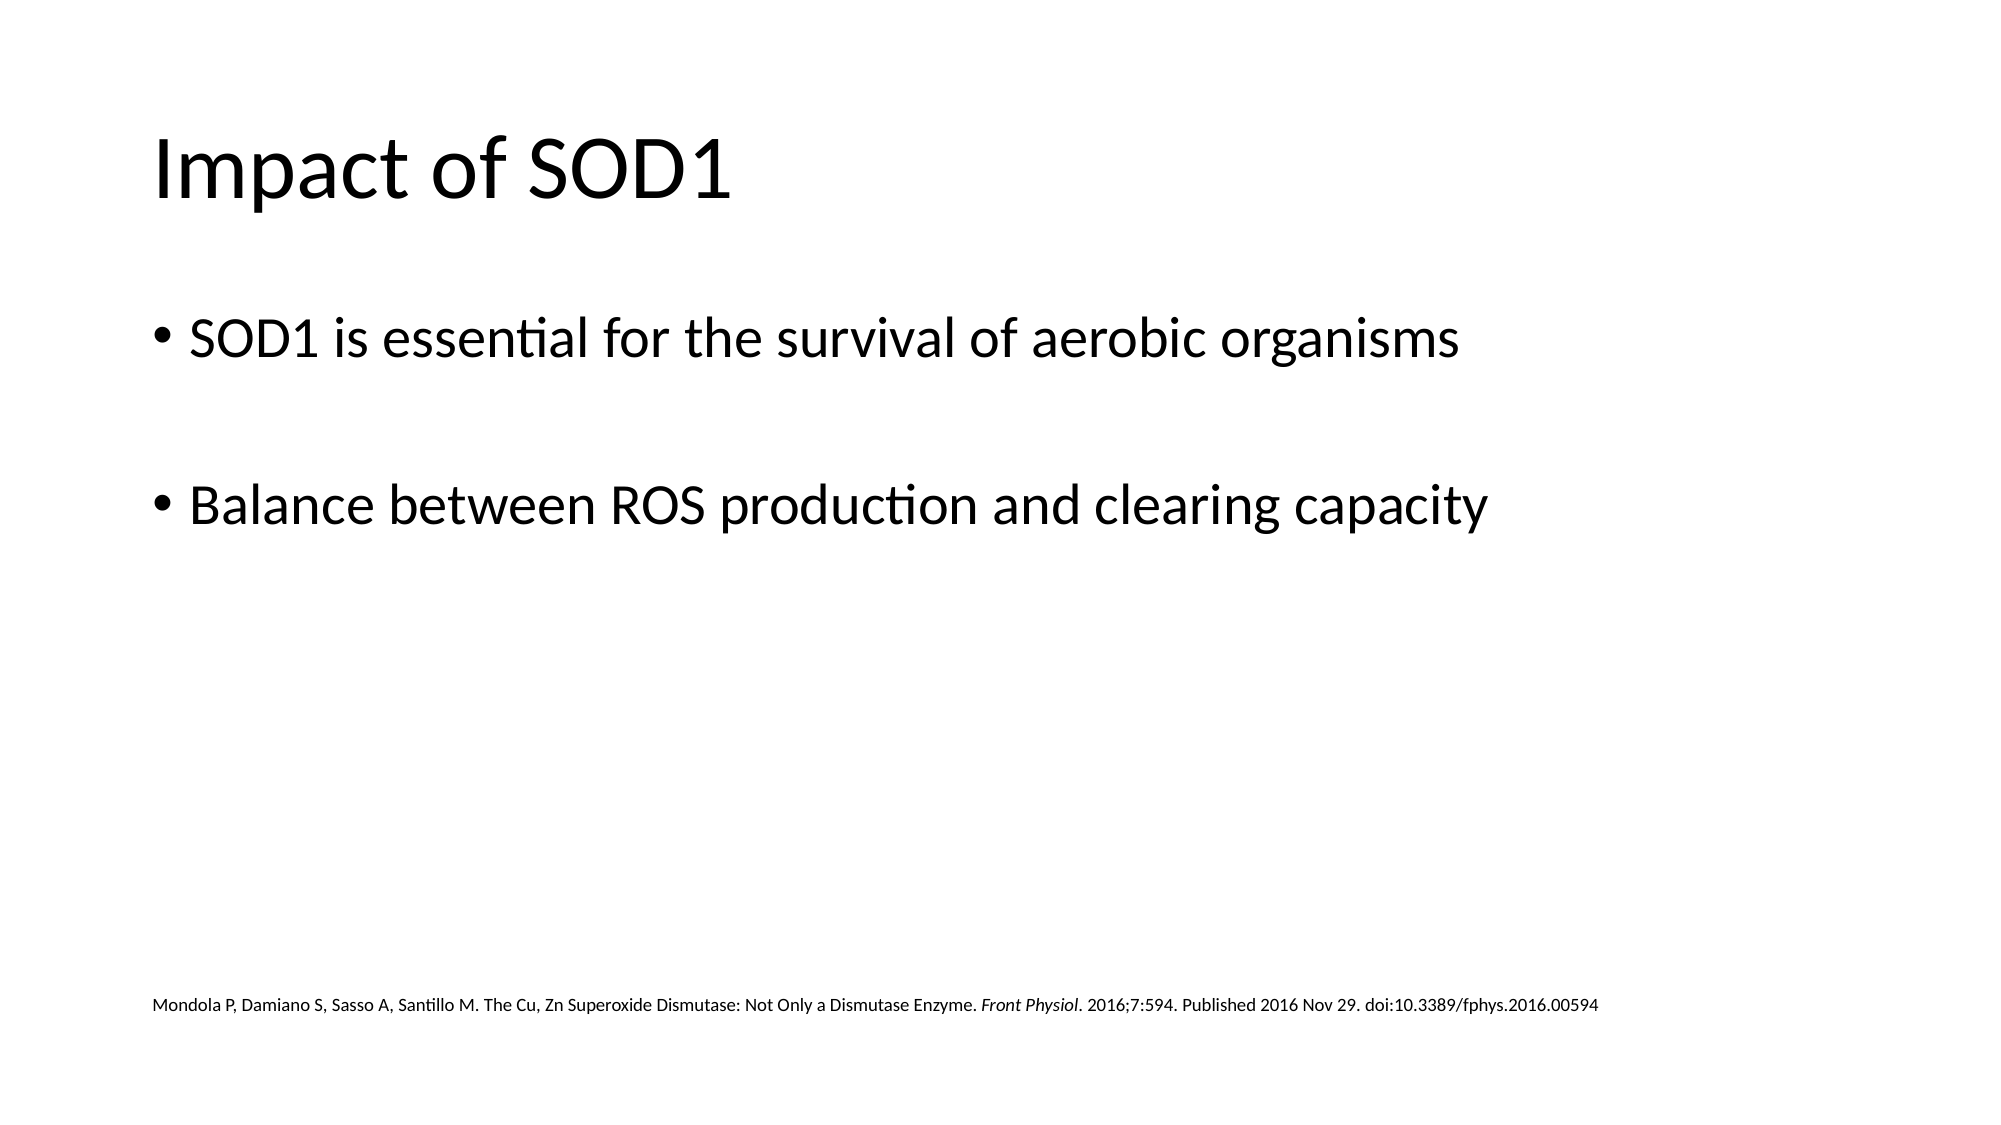

# Impact of SOD1
SOD1 is essential for the survival of aerobic organisms

Balance between ROS production and clearing capacity
Mondola P, Damiano S, Sasso A, Santillo M. The Cu, Zn Superoxide Dismutase: Not Only a Dismutase Enzyme. Front Physiol. 2016;7:594. Published 2016 Nov 29. doi:10.3389/fphys.2016.00594